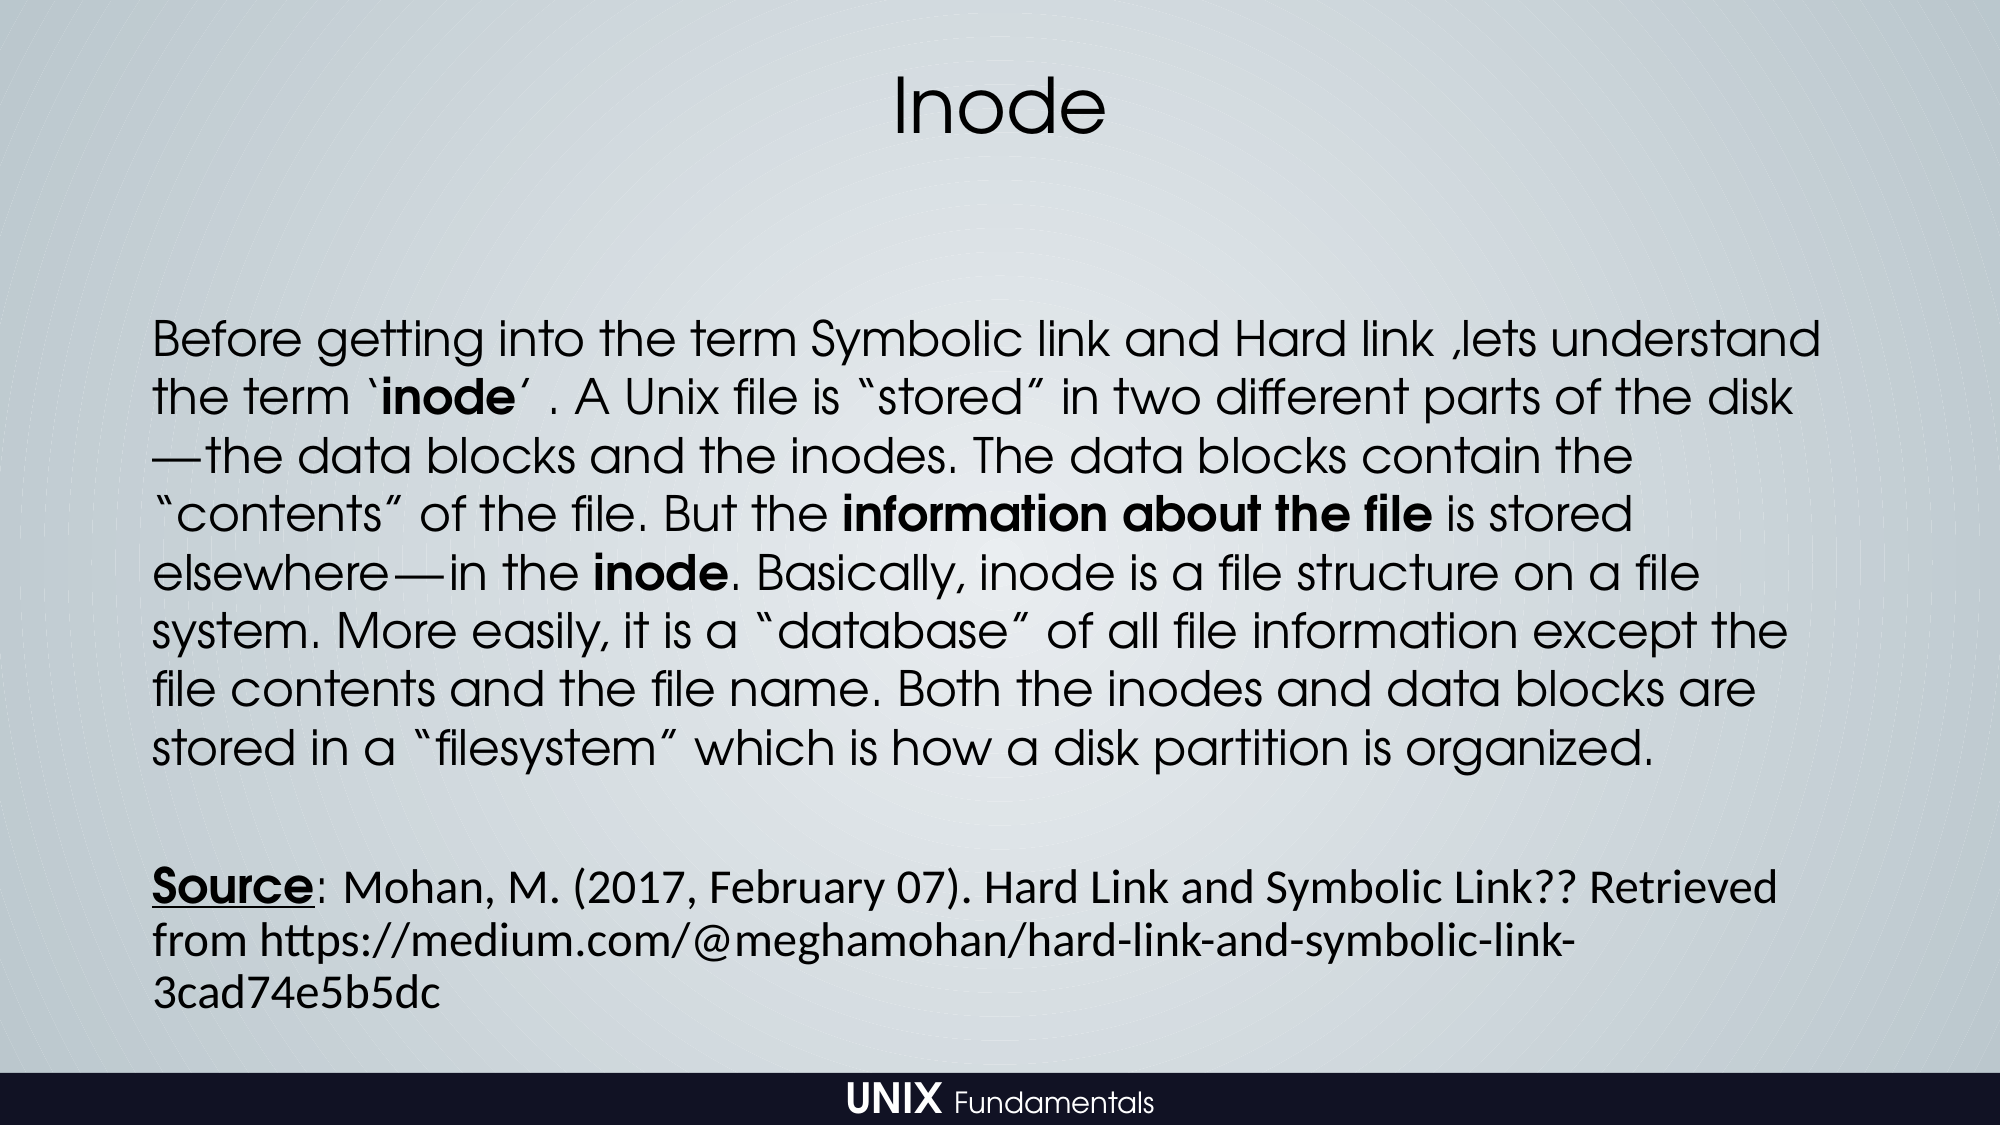

# Inode
Before getting into the term Symbolic link and Hard link ,lets understand the term ‘inode’ . A Unix file is “stored” in two different parts of the disk — the data blocks and the inodes. The data blocks contain the “contents” of the file. But the information about the file is stored elsewhere — in the inode. Basically, inode is a file structure on a file system. More easily, it is a “database” of all file information except the file contents and the file name. Both the inodes and data blocks are stored in a “filesystem” which is how a disk partition is organized.

Source: Mohan, M. (2017, February 07). Hard Link and Symbolic Link?? Retrieved from https://medium.com/@meghamohan/hard-link-and-symbolic-link-3cad74e5b5dc